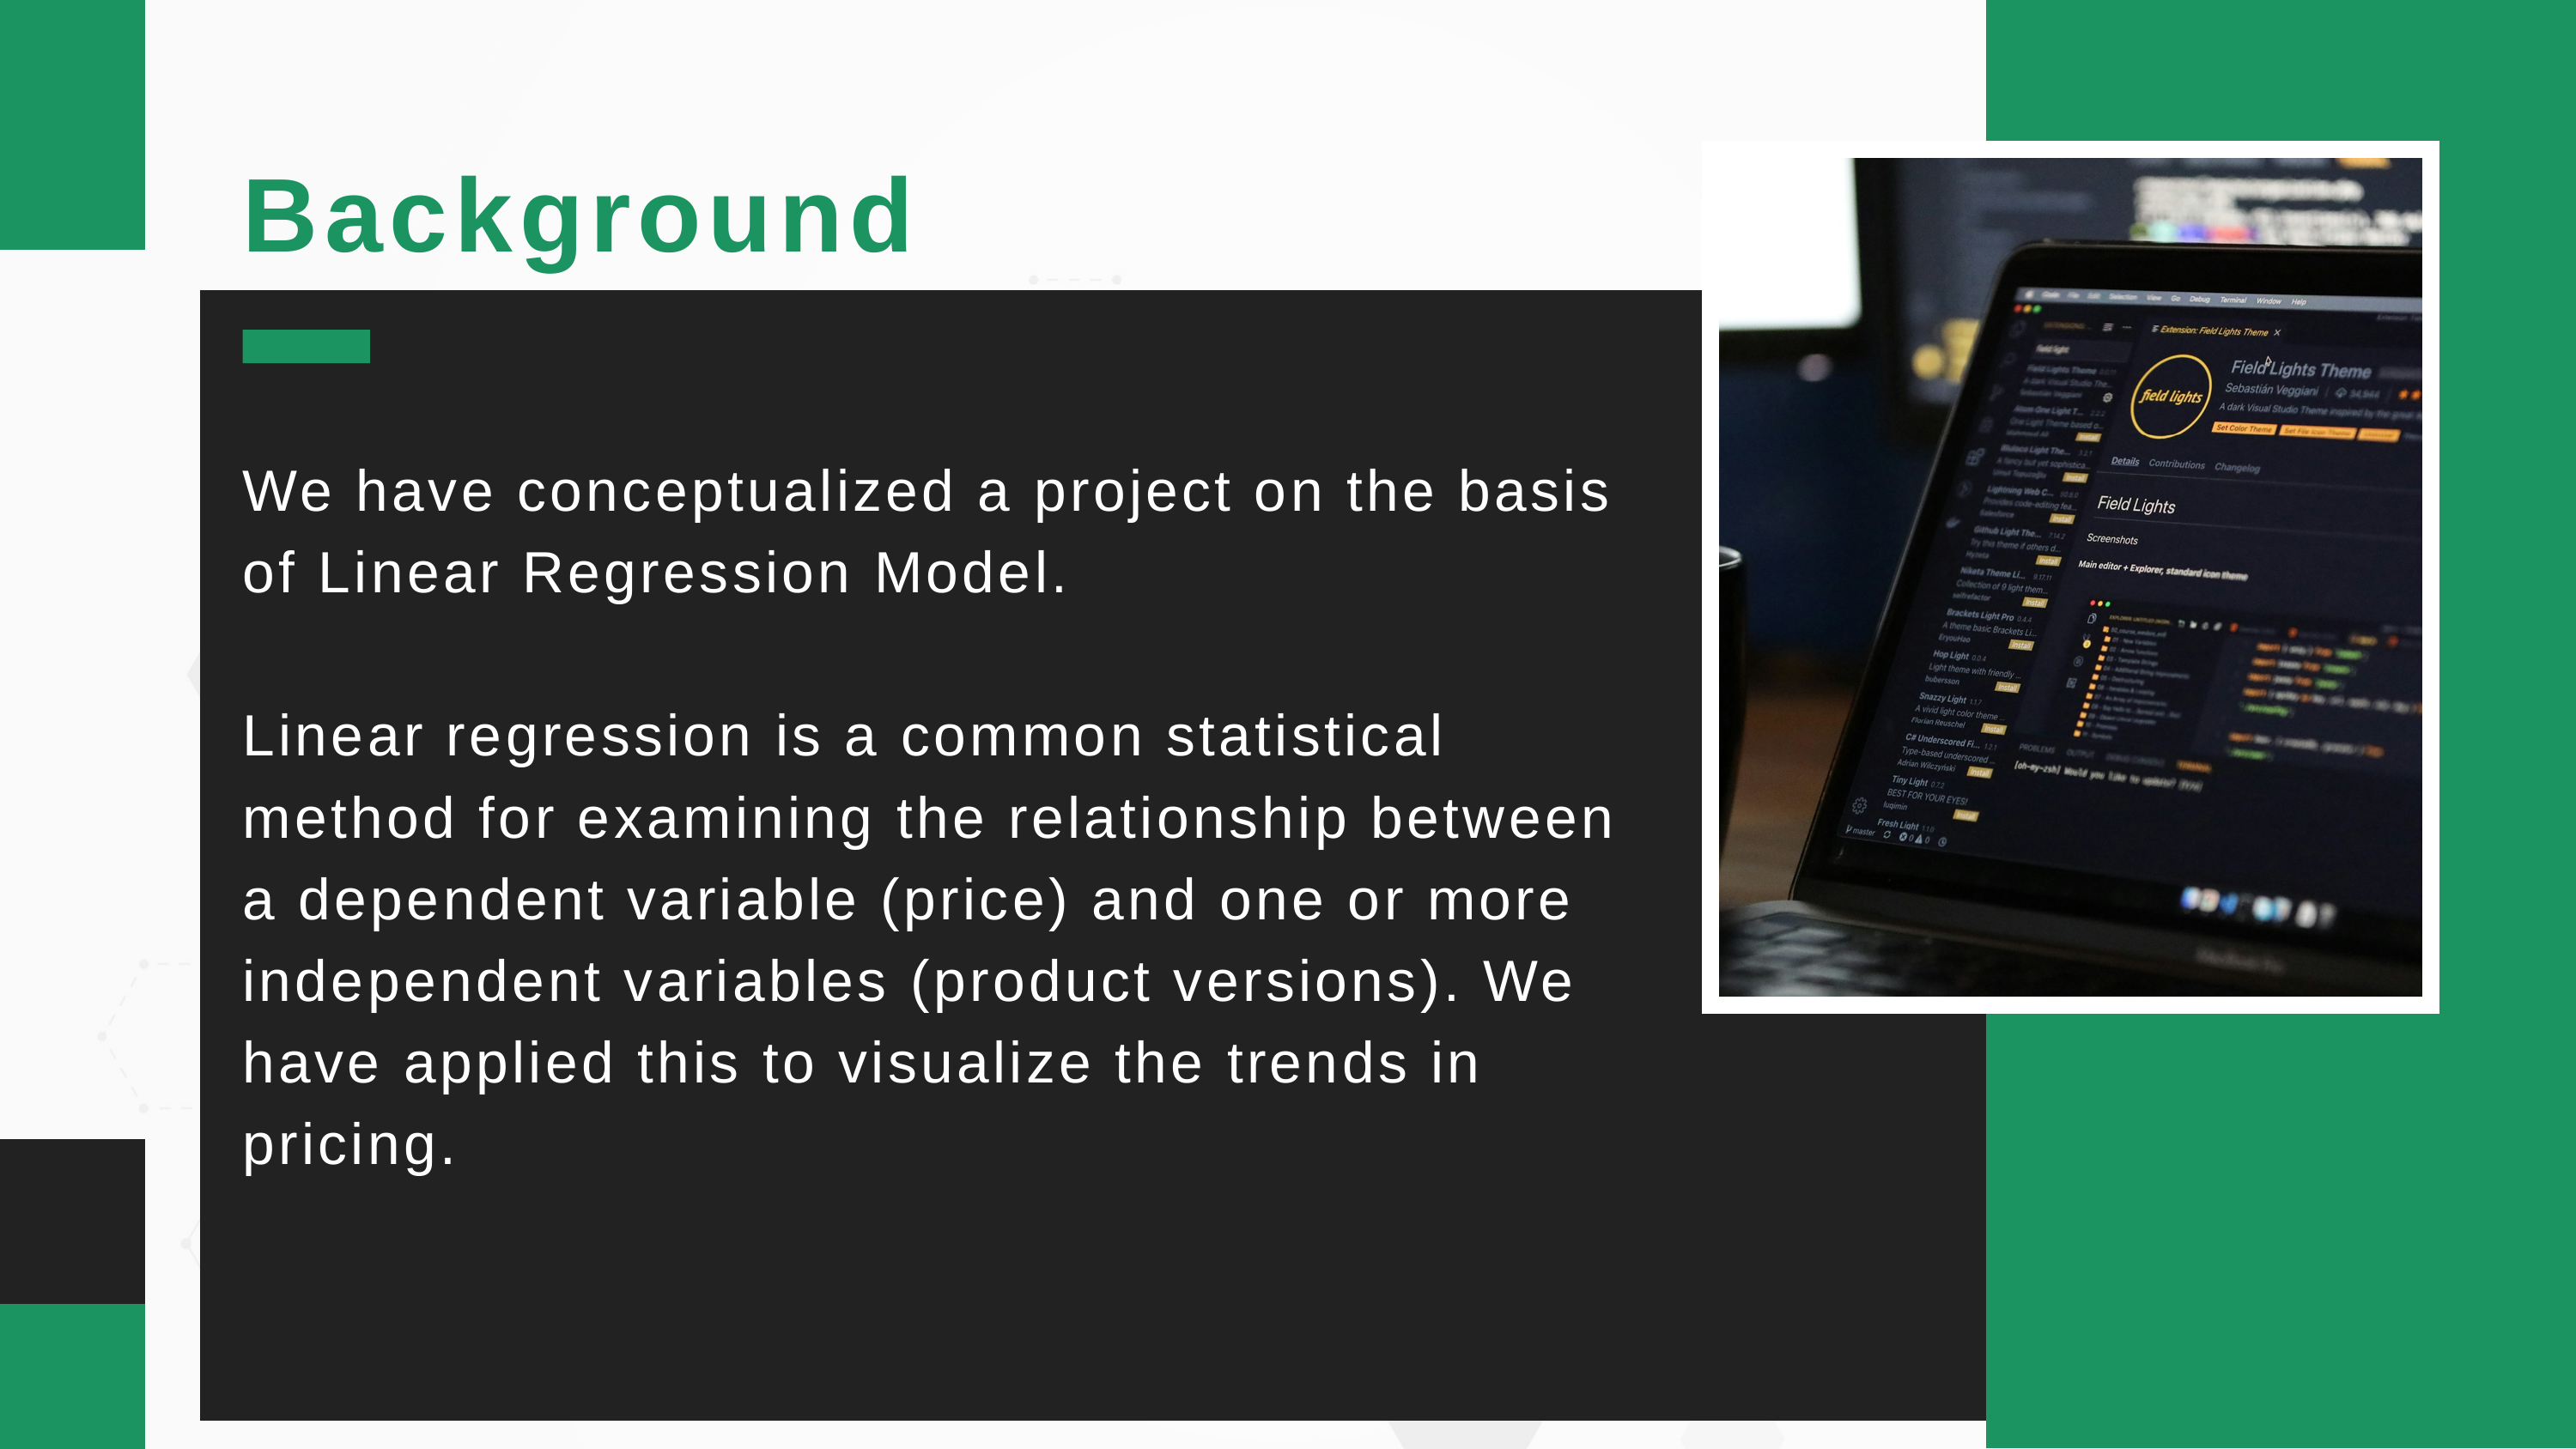

Background

We have conceptualized a project on the basis of Linear Regression Model.

Linear regression is a common statistical method for examining the relationship between a dependent variable (price) and one or more independent variables (product versions). We have applied this to visualize the trends in pricing.